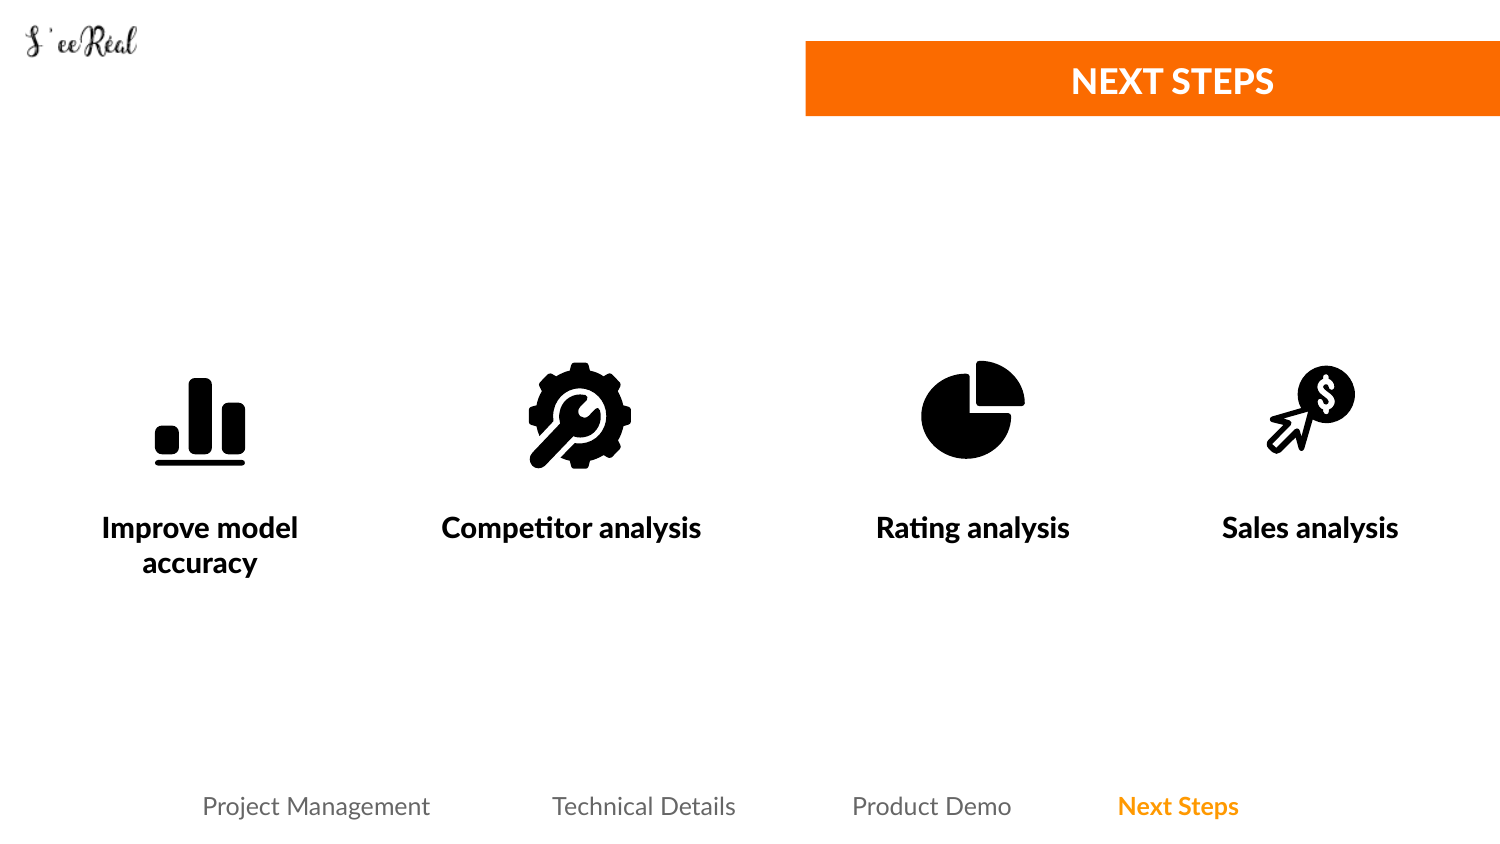

NEXT STEPS
INTRODUCTION
INTRODUCTION

Improve model accuracy
Competitor analysis
Rating analysis
Sales analysis
Project Management                   Technical Details                  Product Demo                Next Steps